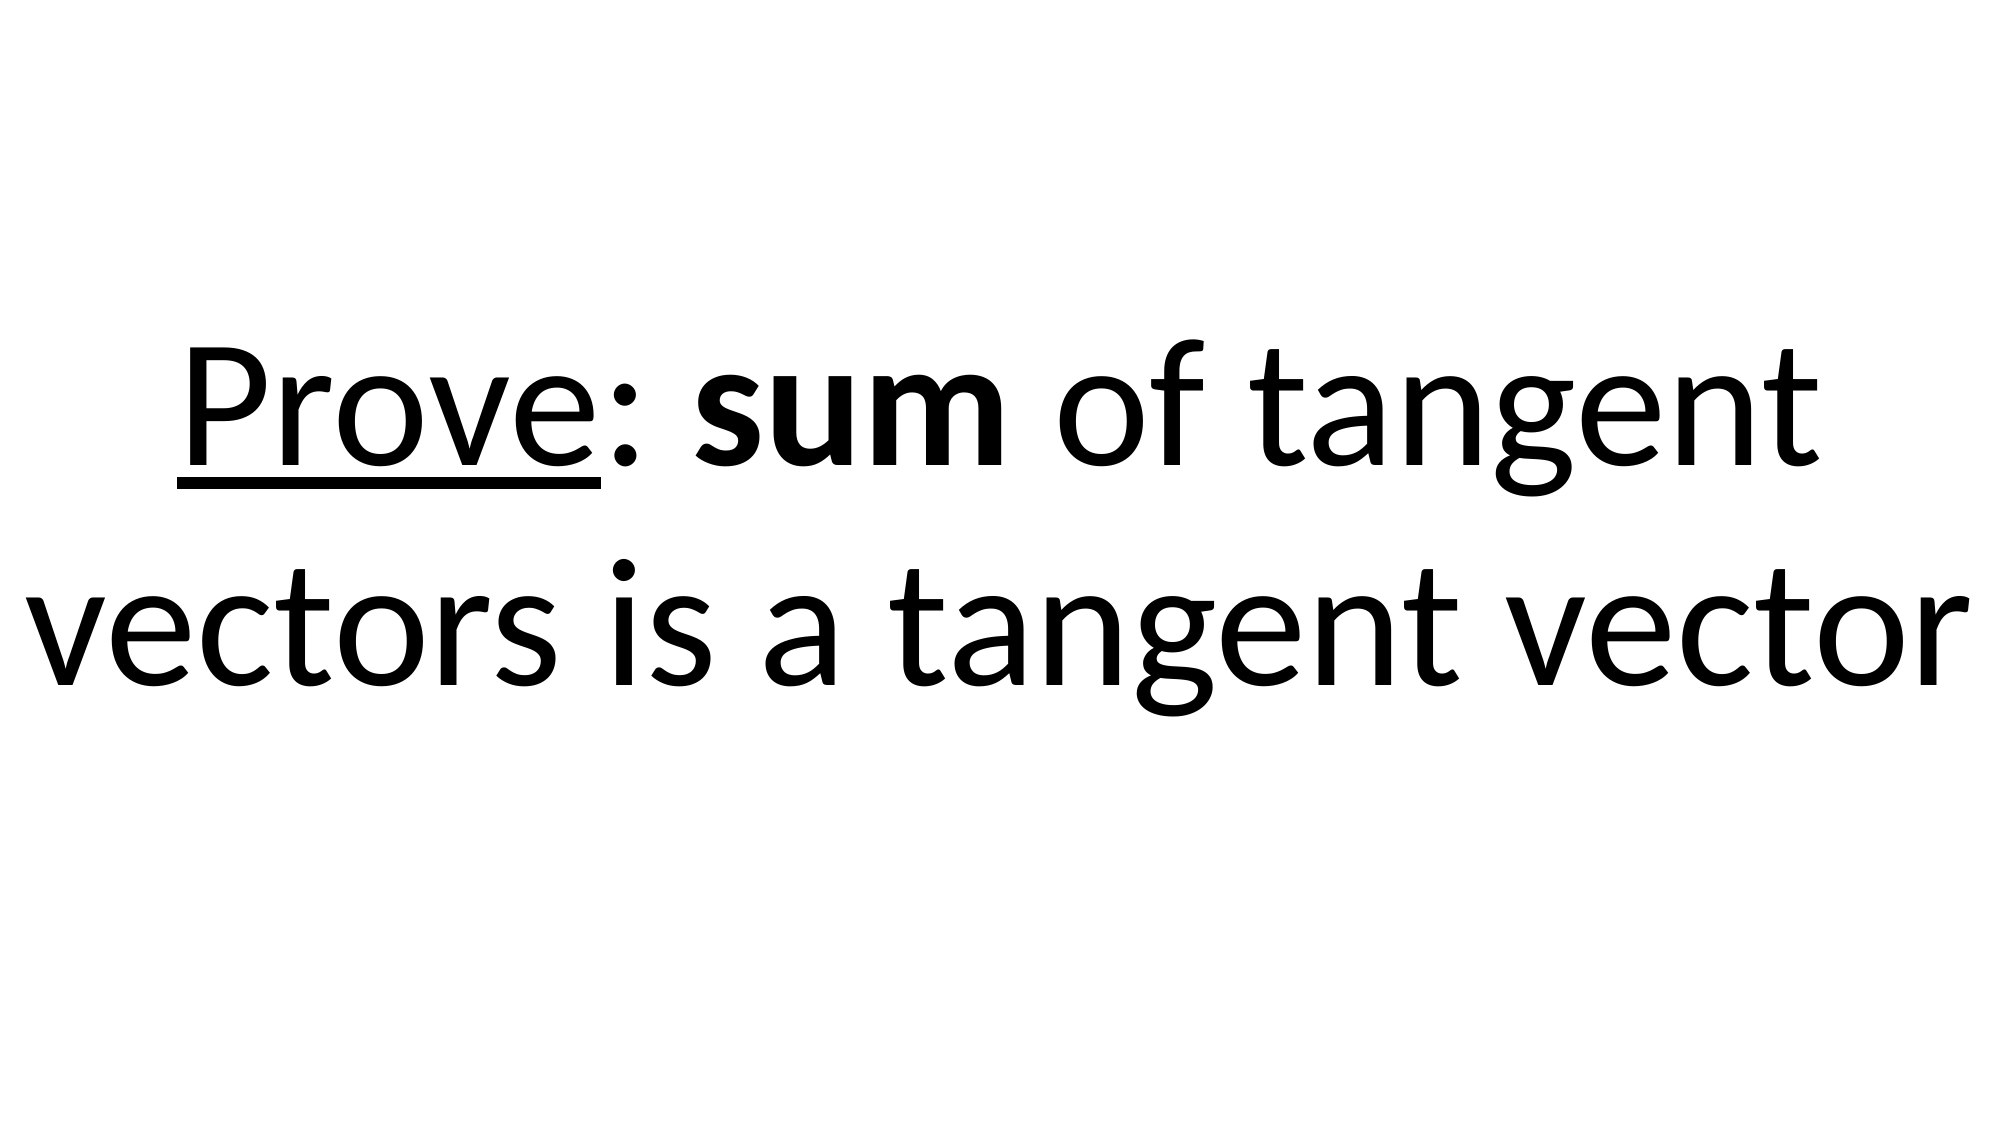

Prove: sum of tangent vectors is a tangent vector